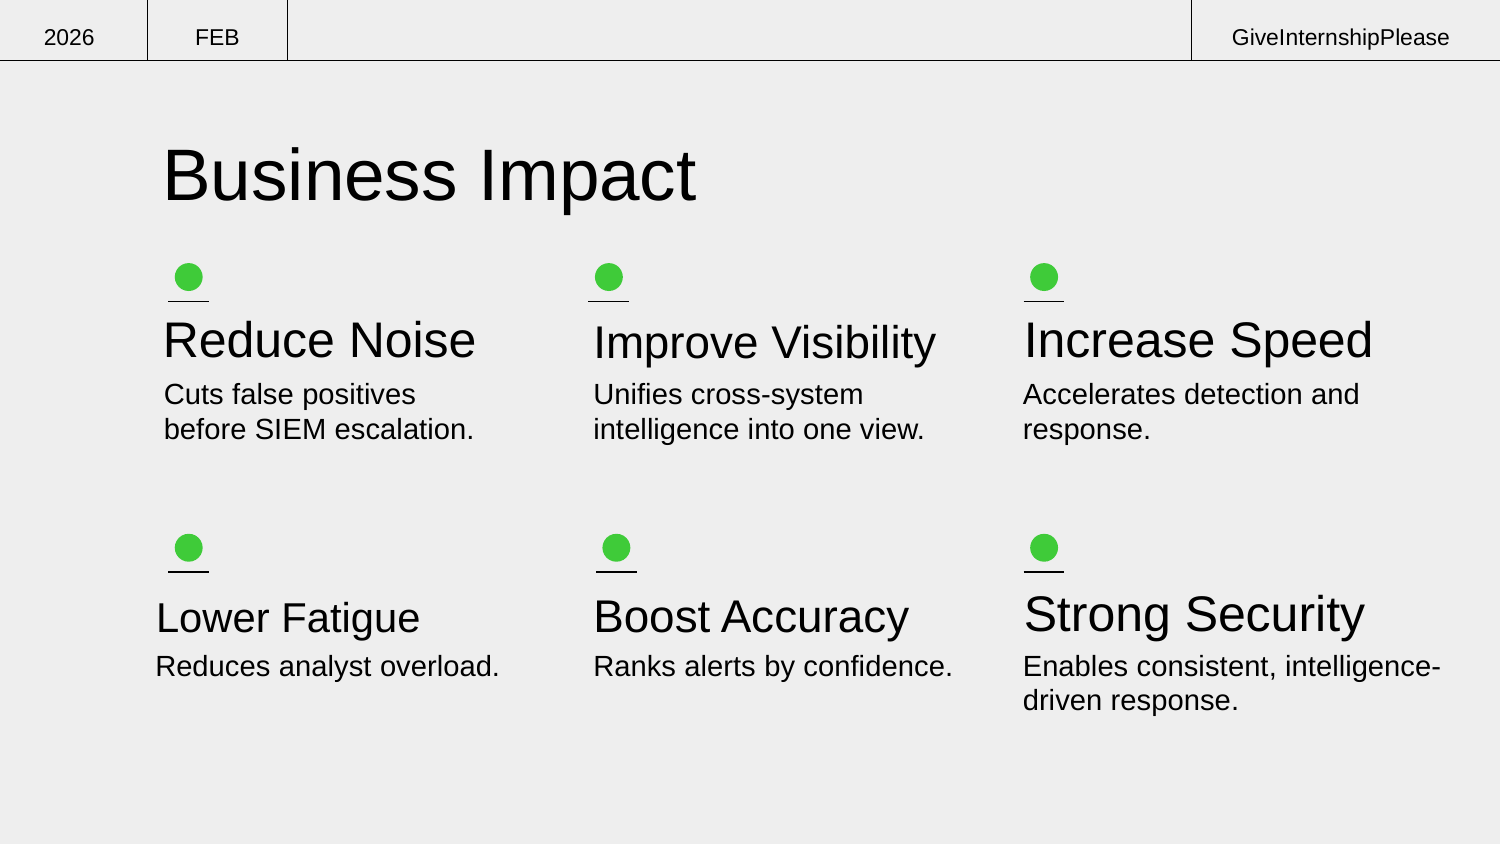

2026
FEB
GiveInternshipPlease
# Business Impact

Reduce Noise
Improve Visibility
Increase Speed
Cuts false positives before SIEM escalation.
Unifies cross-system intelligence into one view.
Accelerates detection and response.

Lower Fatigue
Boost Accuracy
Strong Security
Reduces analyst overload.
Ranks alerts by confidence.
Enables consistent, intelligence-driven response.